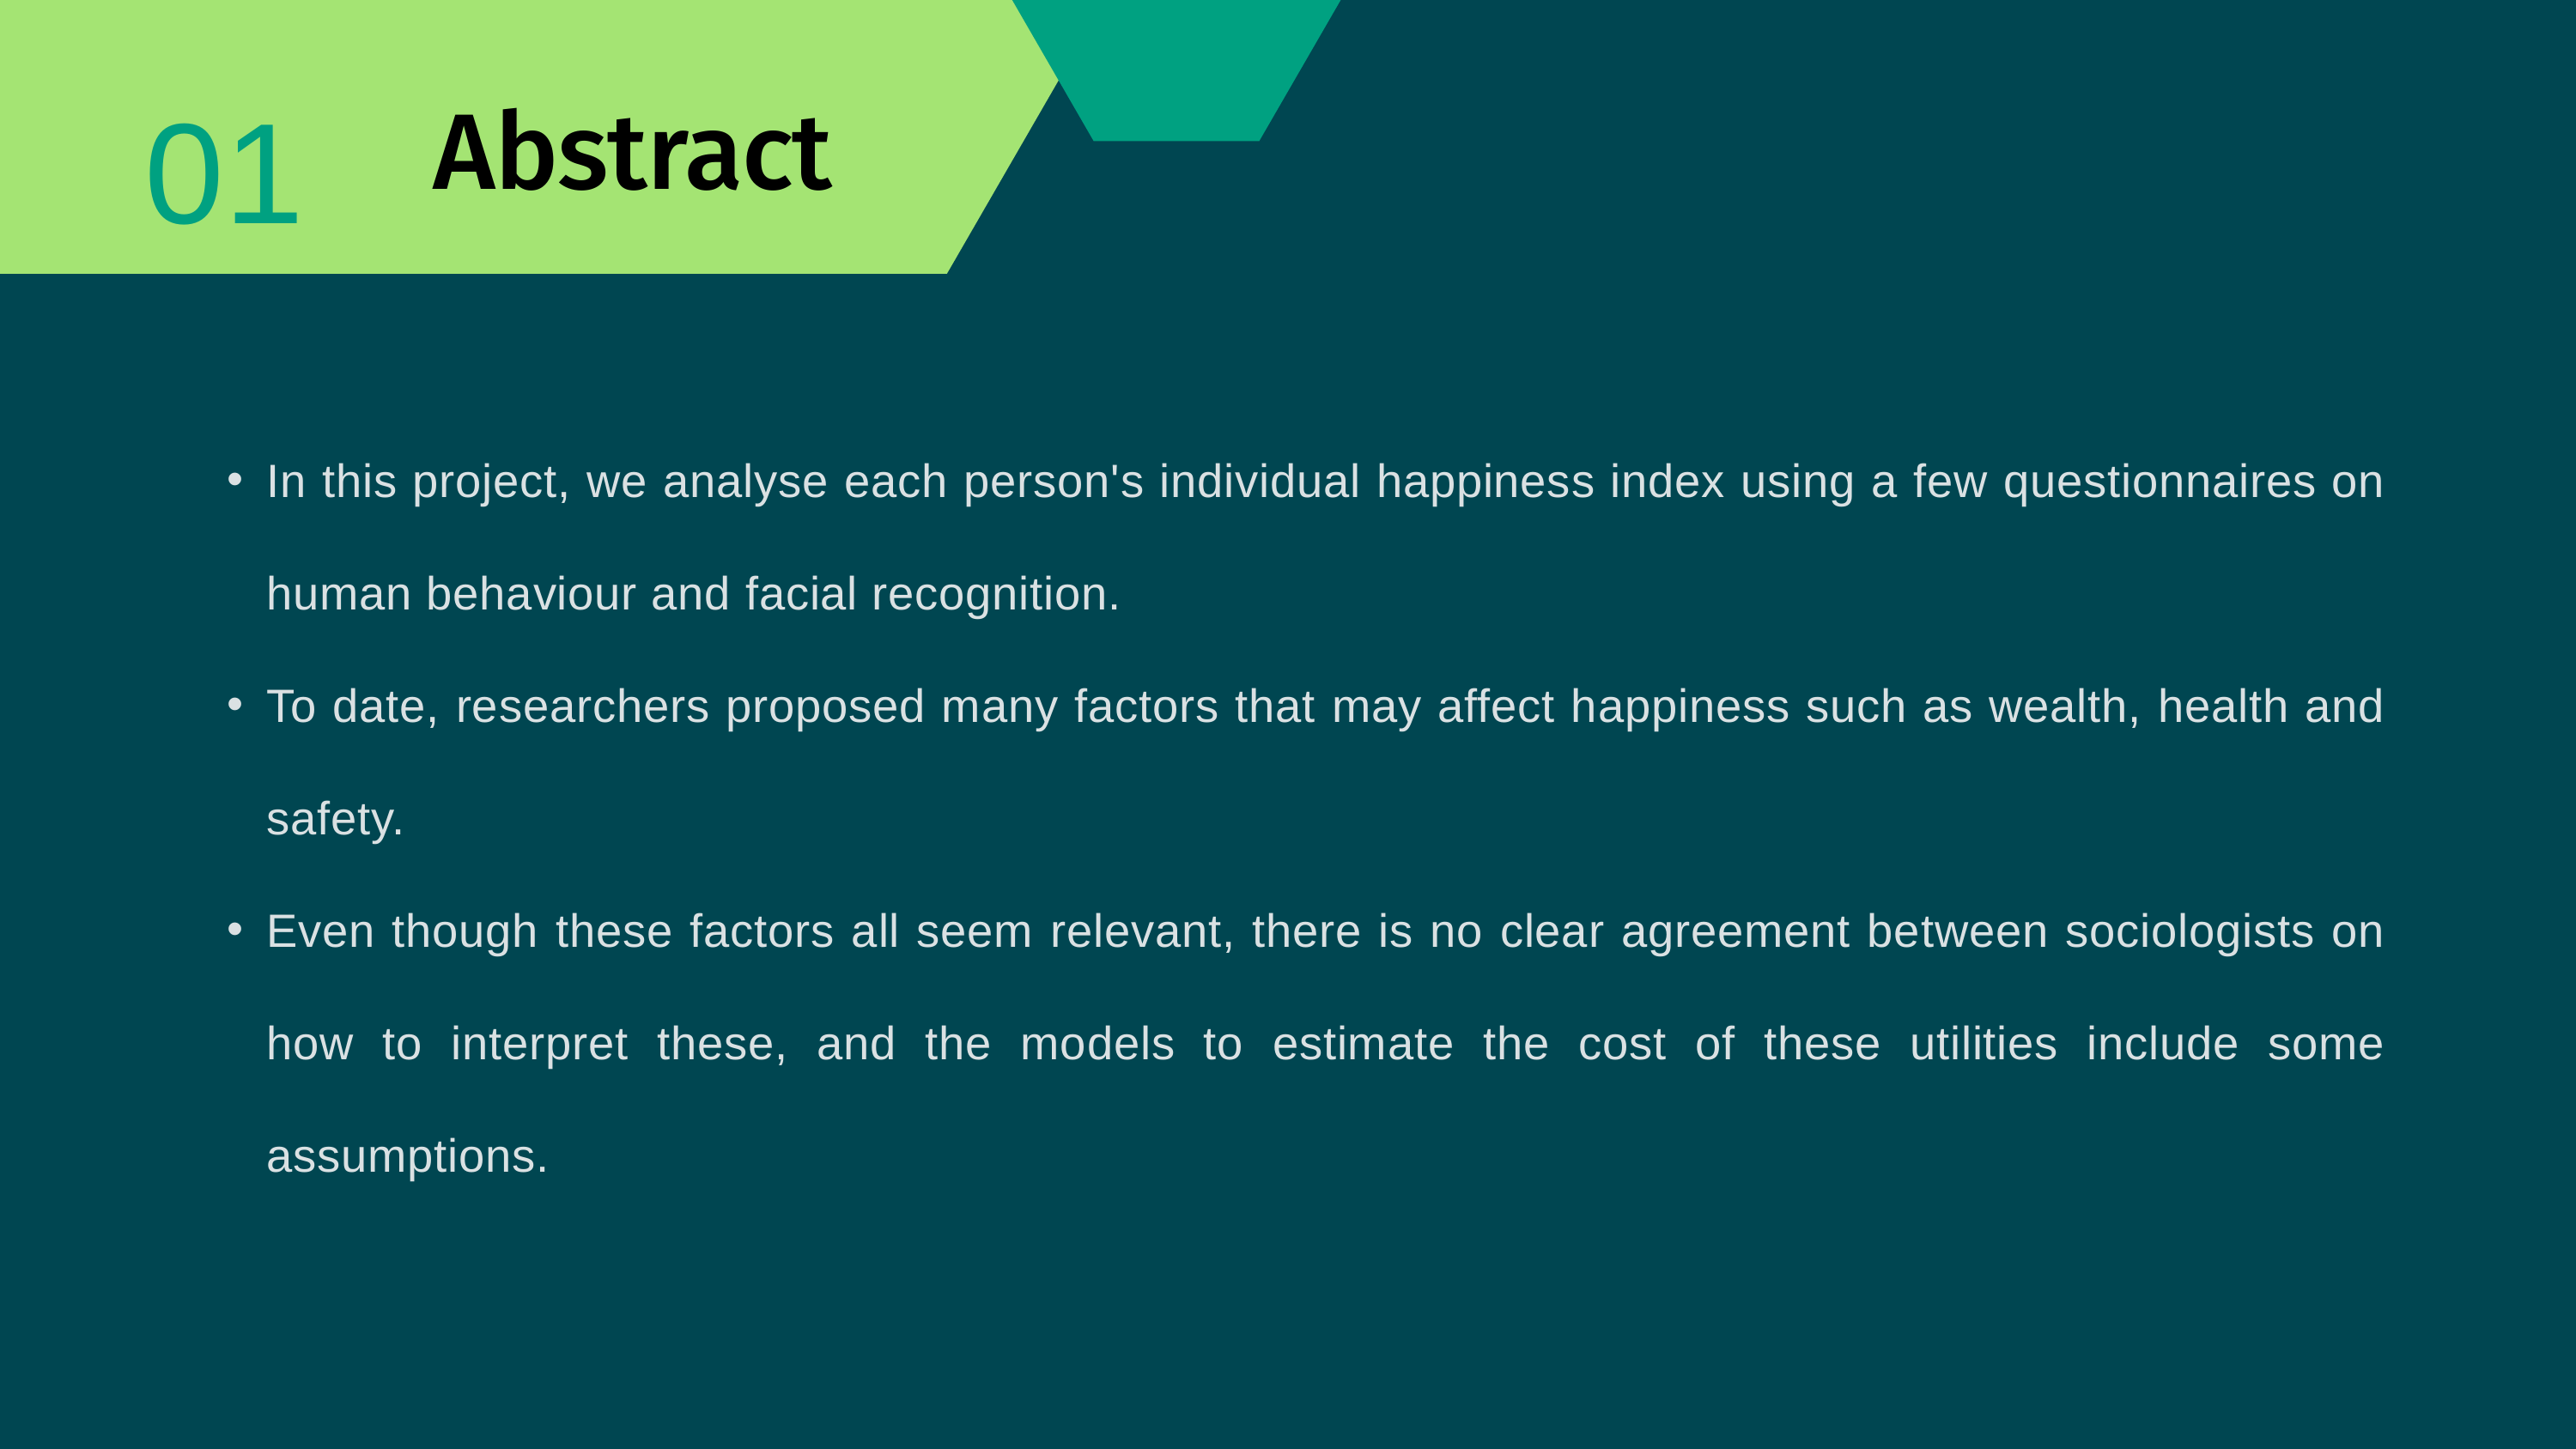

Abstract
01
In this project, we analyse each person's individual happiness index using a few questionnaires on human behaviour and facial recognition.
To date, researchers proposed many factors that may affect happiness such as wealth, health and safety.
Even though these factors all seem relevant, there is no clear agreement between sociologists on how to interpret these, and the models to estimate the cost of these utilities include some assumptions.